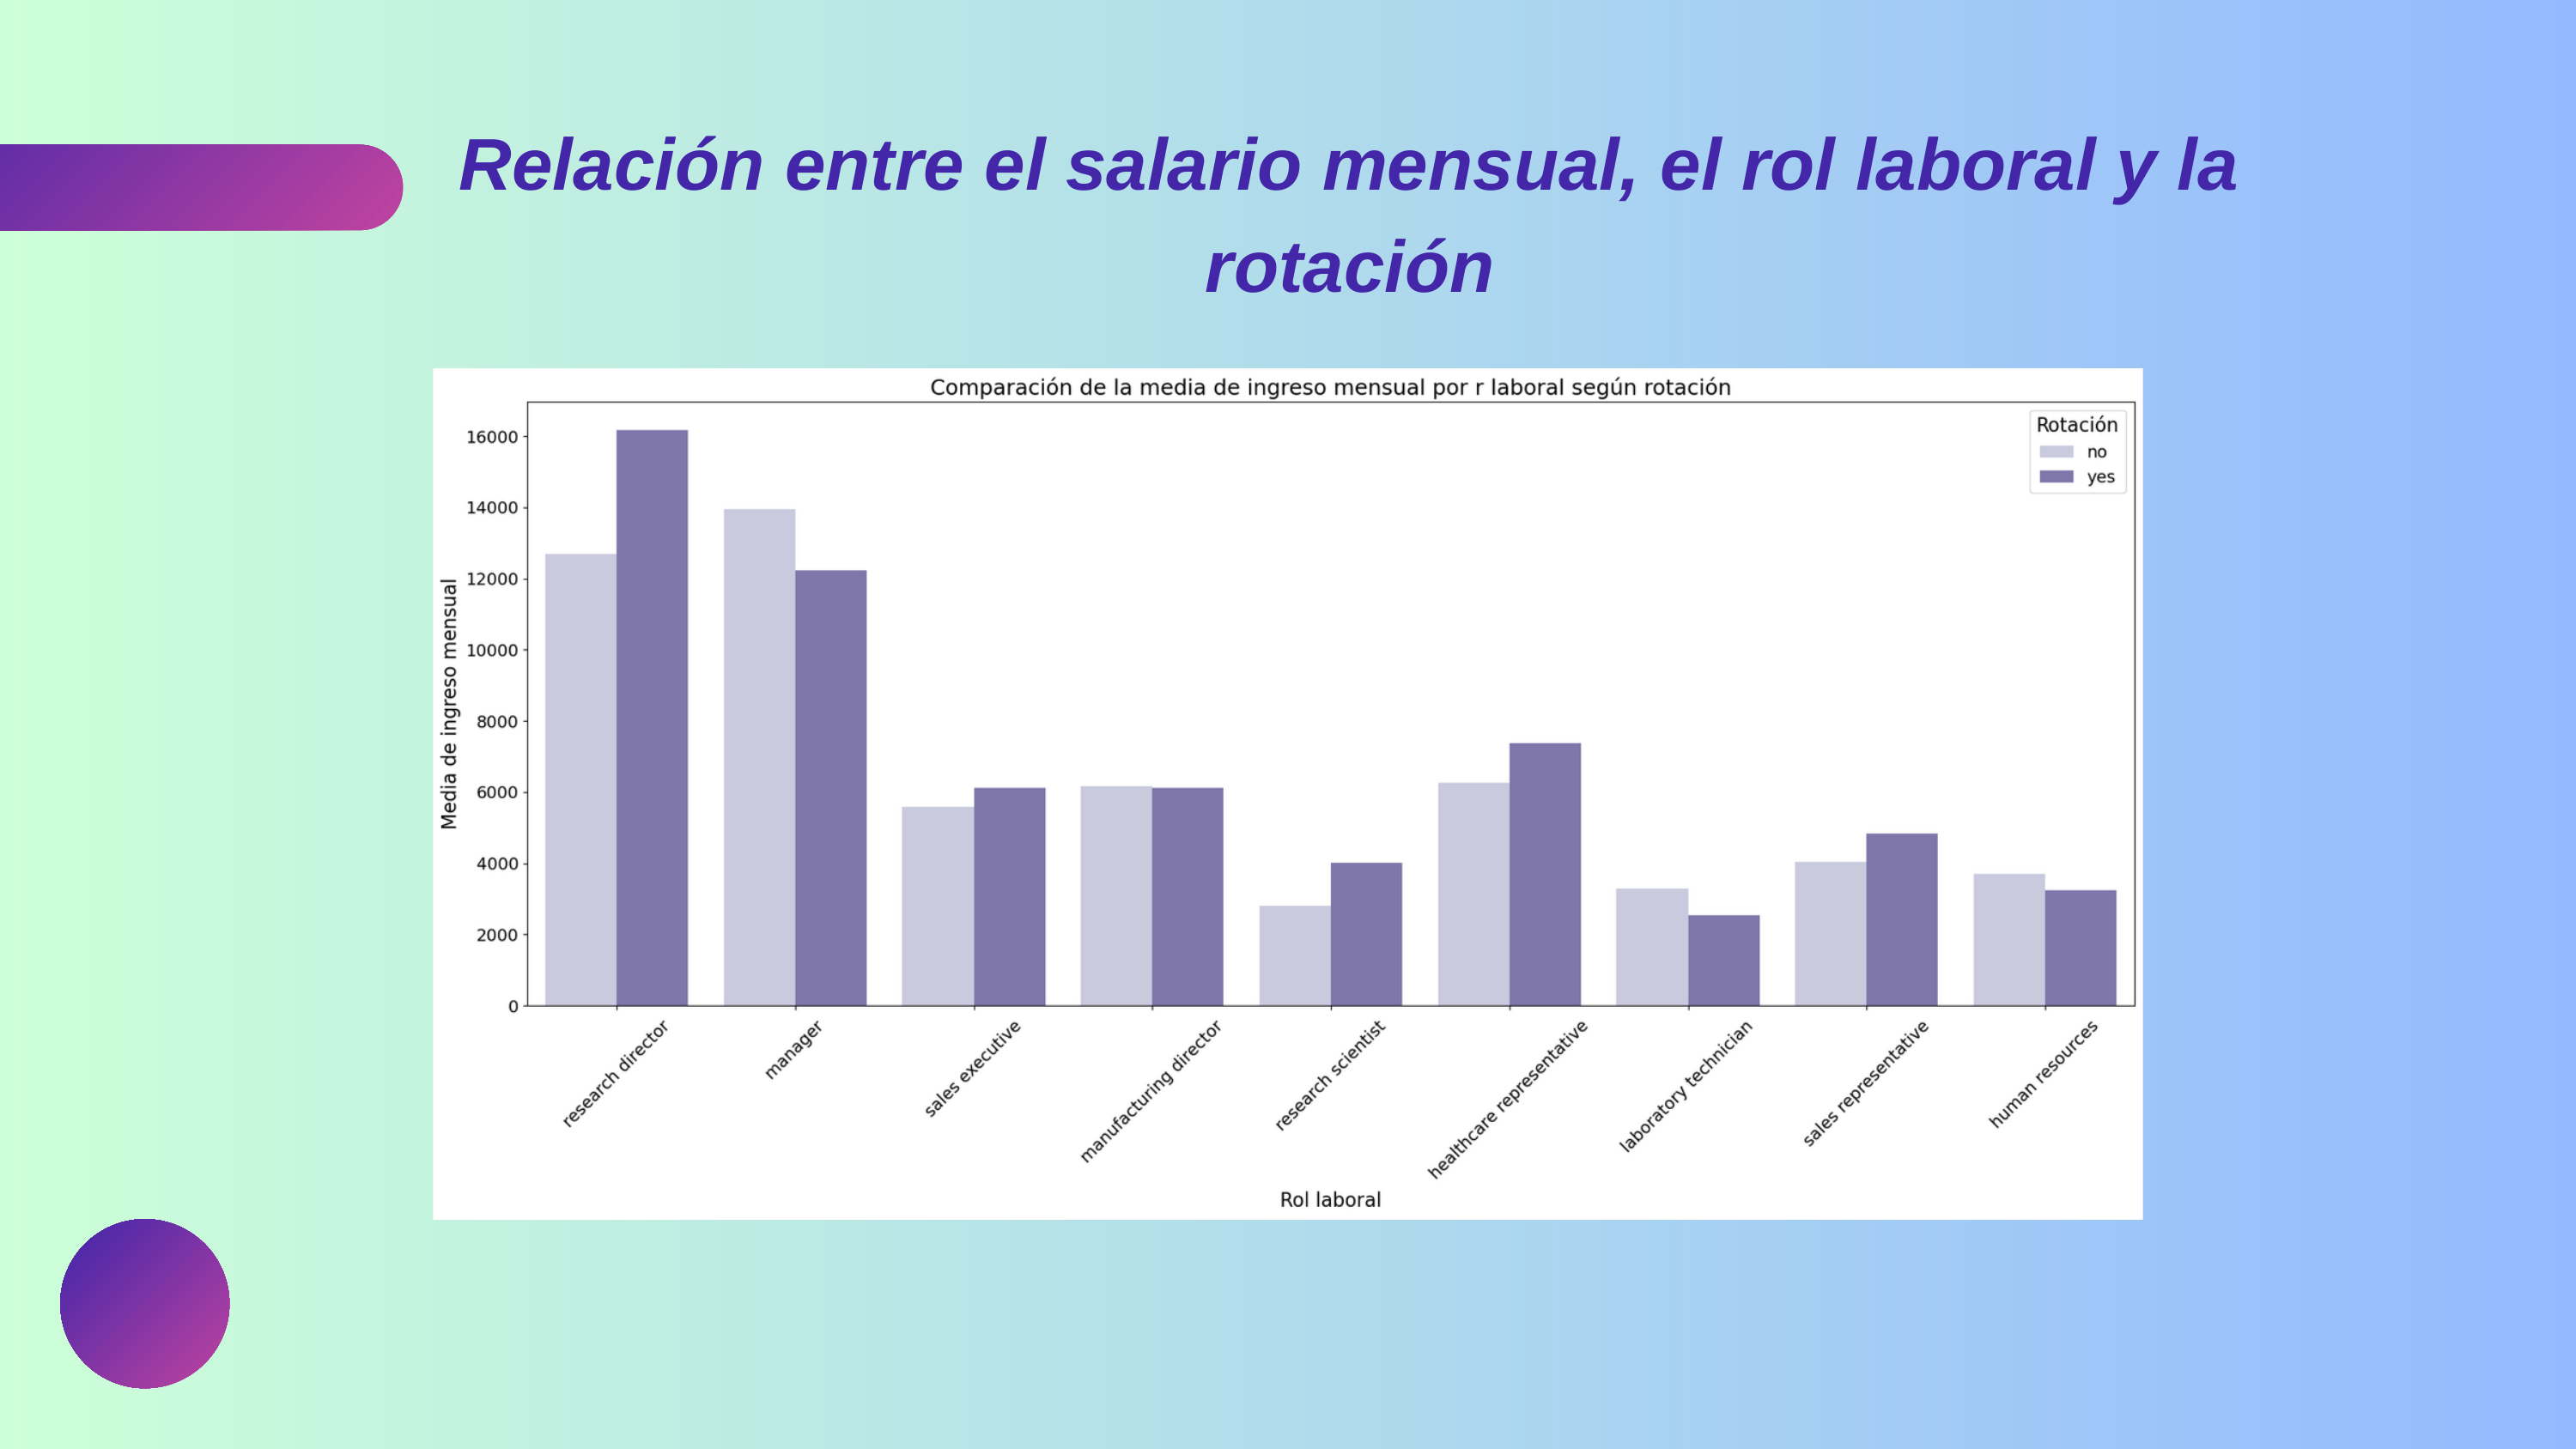

Relación entre el salario mensual, el rol laboral y la rotación